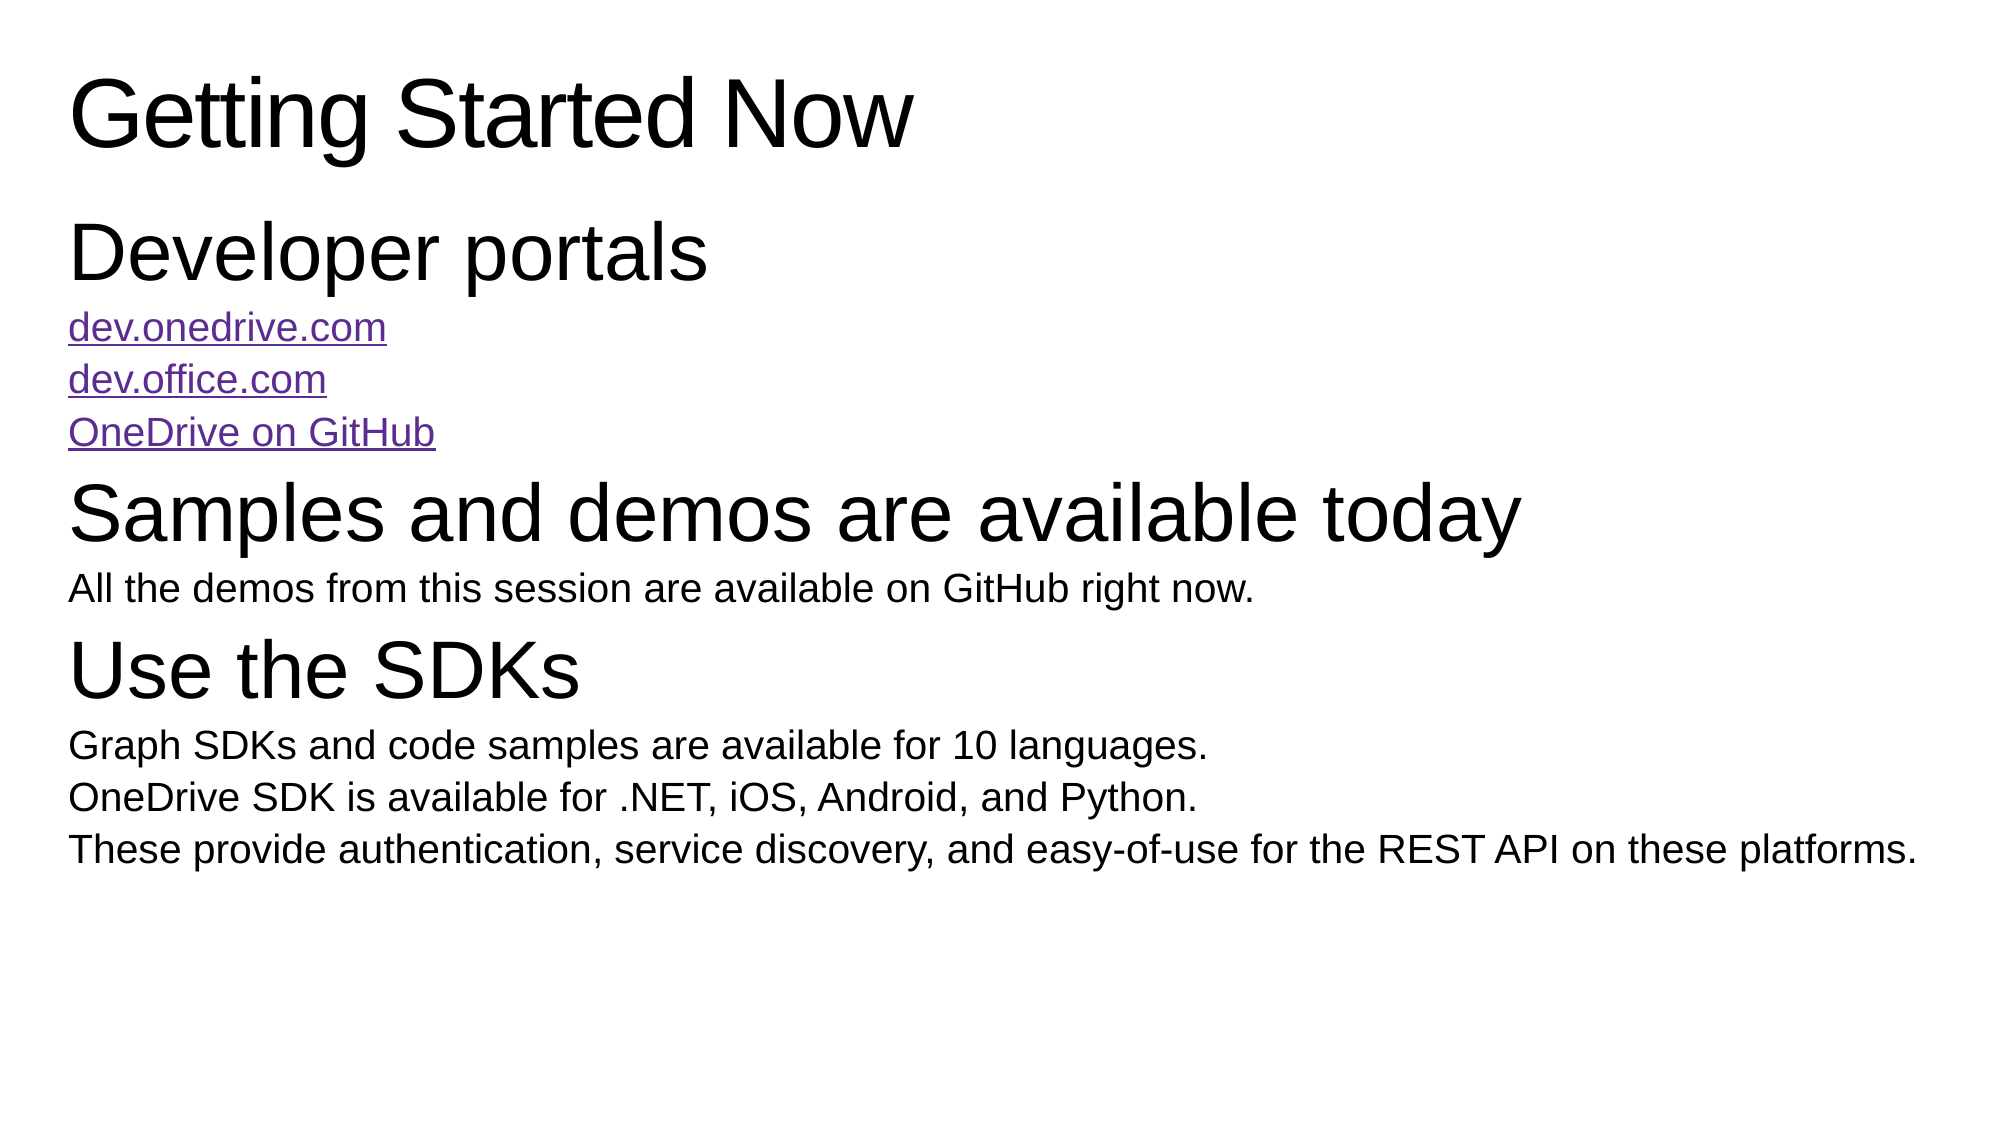

# Getting Started Now
Developer portals
dev.onedrive.com
dev.office.com
OneDrive on GitHub
Samples and demos are available today
All the demos from this session are available on GitHub right now.
Use the SDKs
Graph SDKs and code samples are available for 10 languages.
OneDrive SDK is available for .NET, iOS, Android, and Python.
These provide authentication, service discovery, and easy-of-use for the REST API on these platforms.